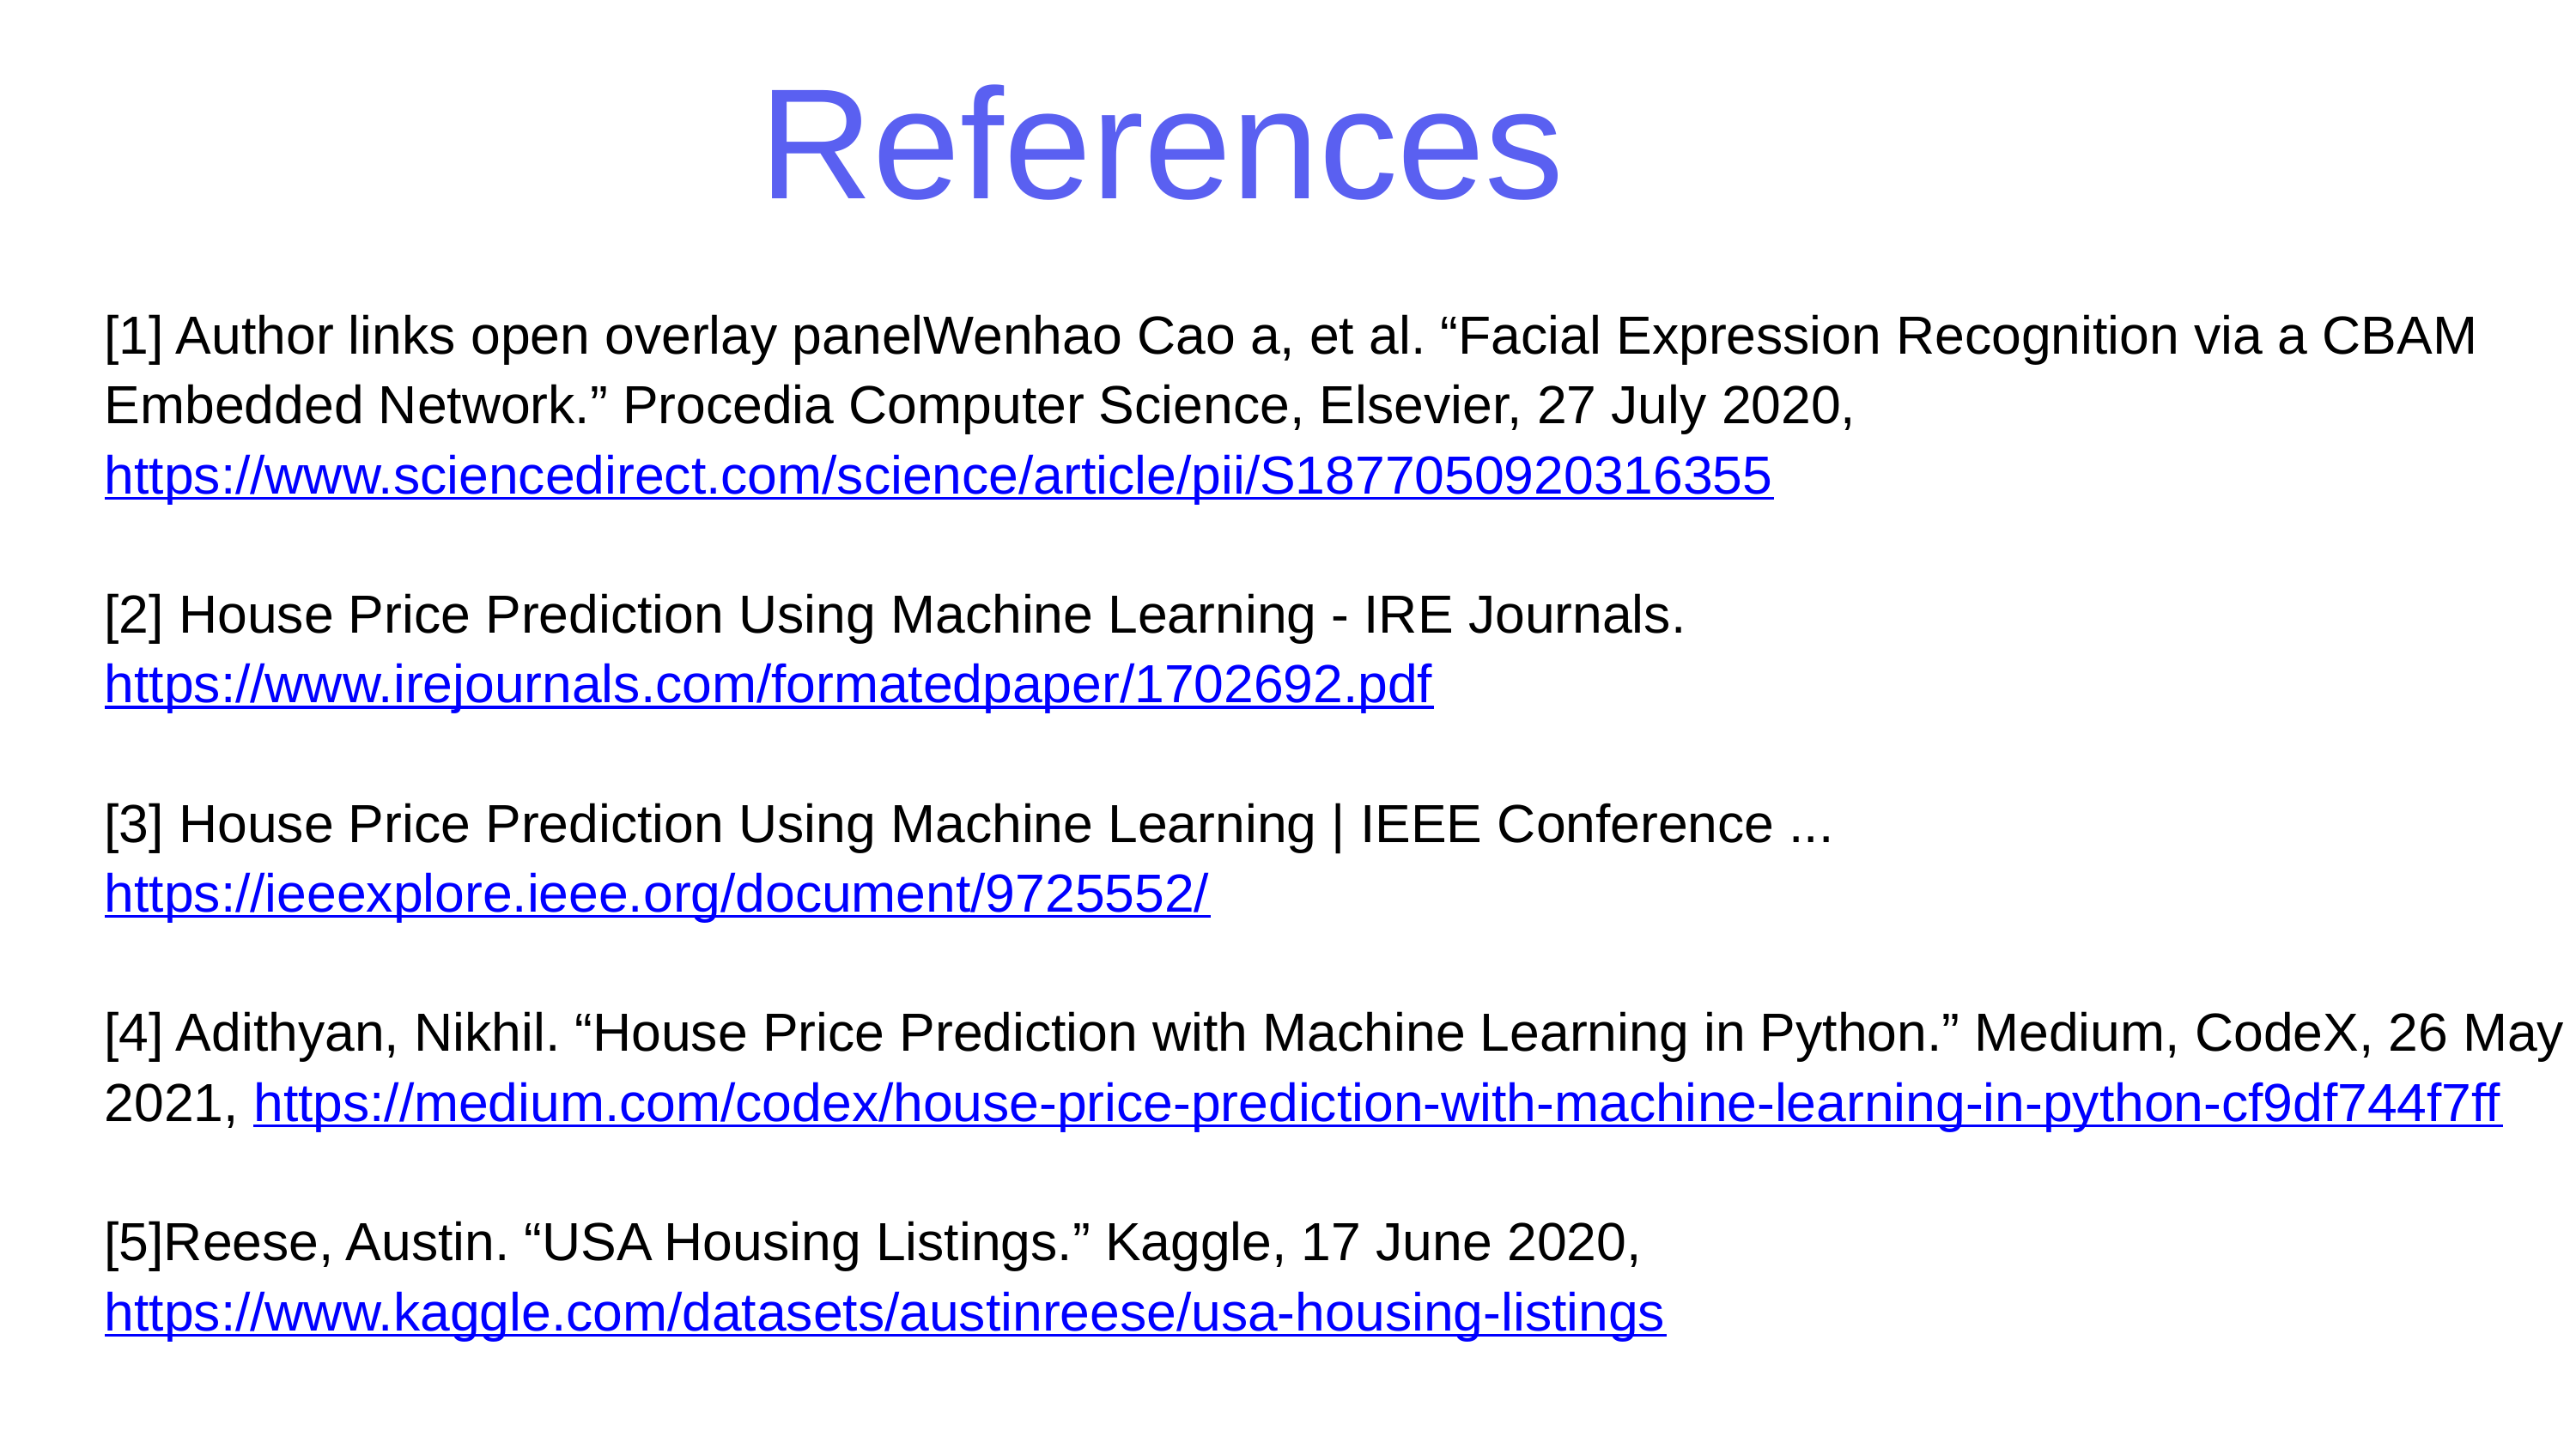

References

[1] Author links open overlay panelWenhao Cao a, et al. “Facial Expression Recognition via a CBAM Embedded Network.” Procedia Computer Science, Elsevier, 27 July 2020, https://www.sciencedirect.com/science/article/pii/S1877050920316355

[2] House Price Prediction Using Machine Learning - IRE Journals. https://www.irejournals.com/formatedpaper/1702692.pdf

[3] House Price Prediction Using Machine Learning | IEEE Conference ... https://ieeexplore.ieee.org/document/9725552/

[4] Adithyan, Nikhil. “House Price Prediction with Machine Learning in Python.” Medium, CodeX, 26 May 2021, https://medium.com/codex/house-price-prediction-with-machine-learning-in-python-cf9df744f7ff

[5]Reese, Austin. “USA Housing Listings.” Kaggle, 17 June 2020, https://www.kaggle.com/datasets/austinreese/usa-housing-listings